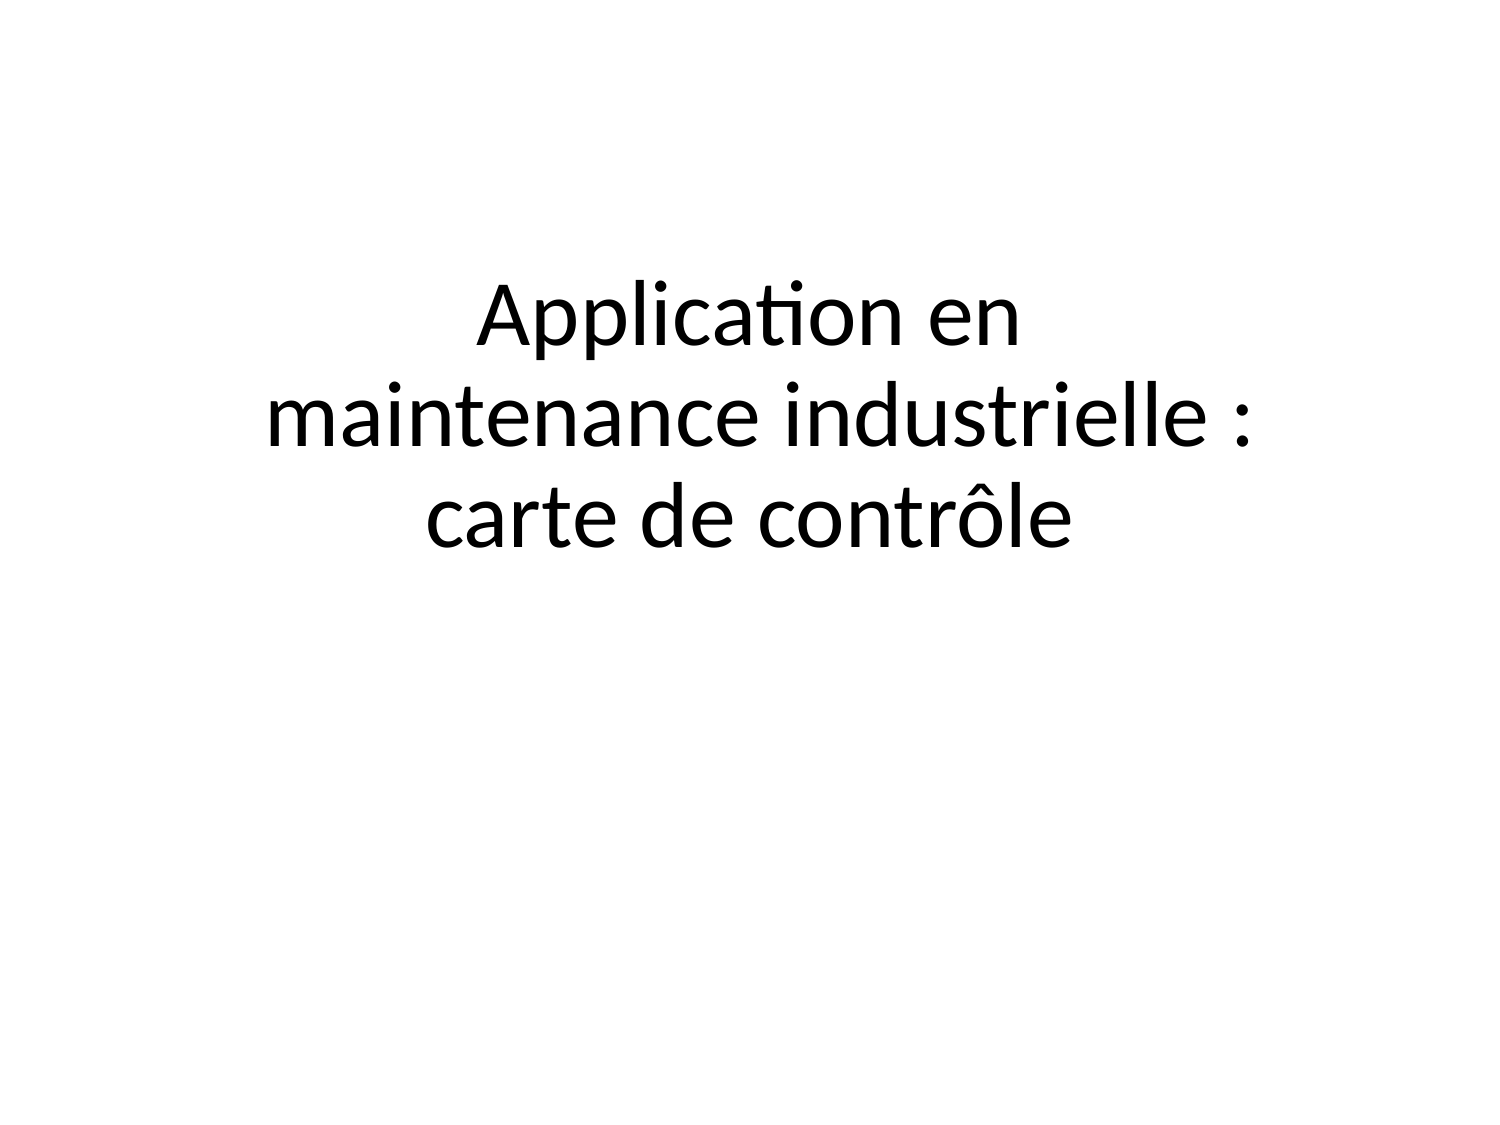

# Application en maintenance industrielle : carte de contrôle